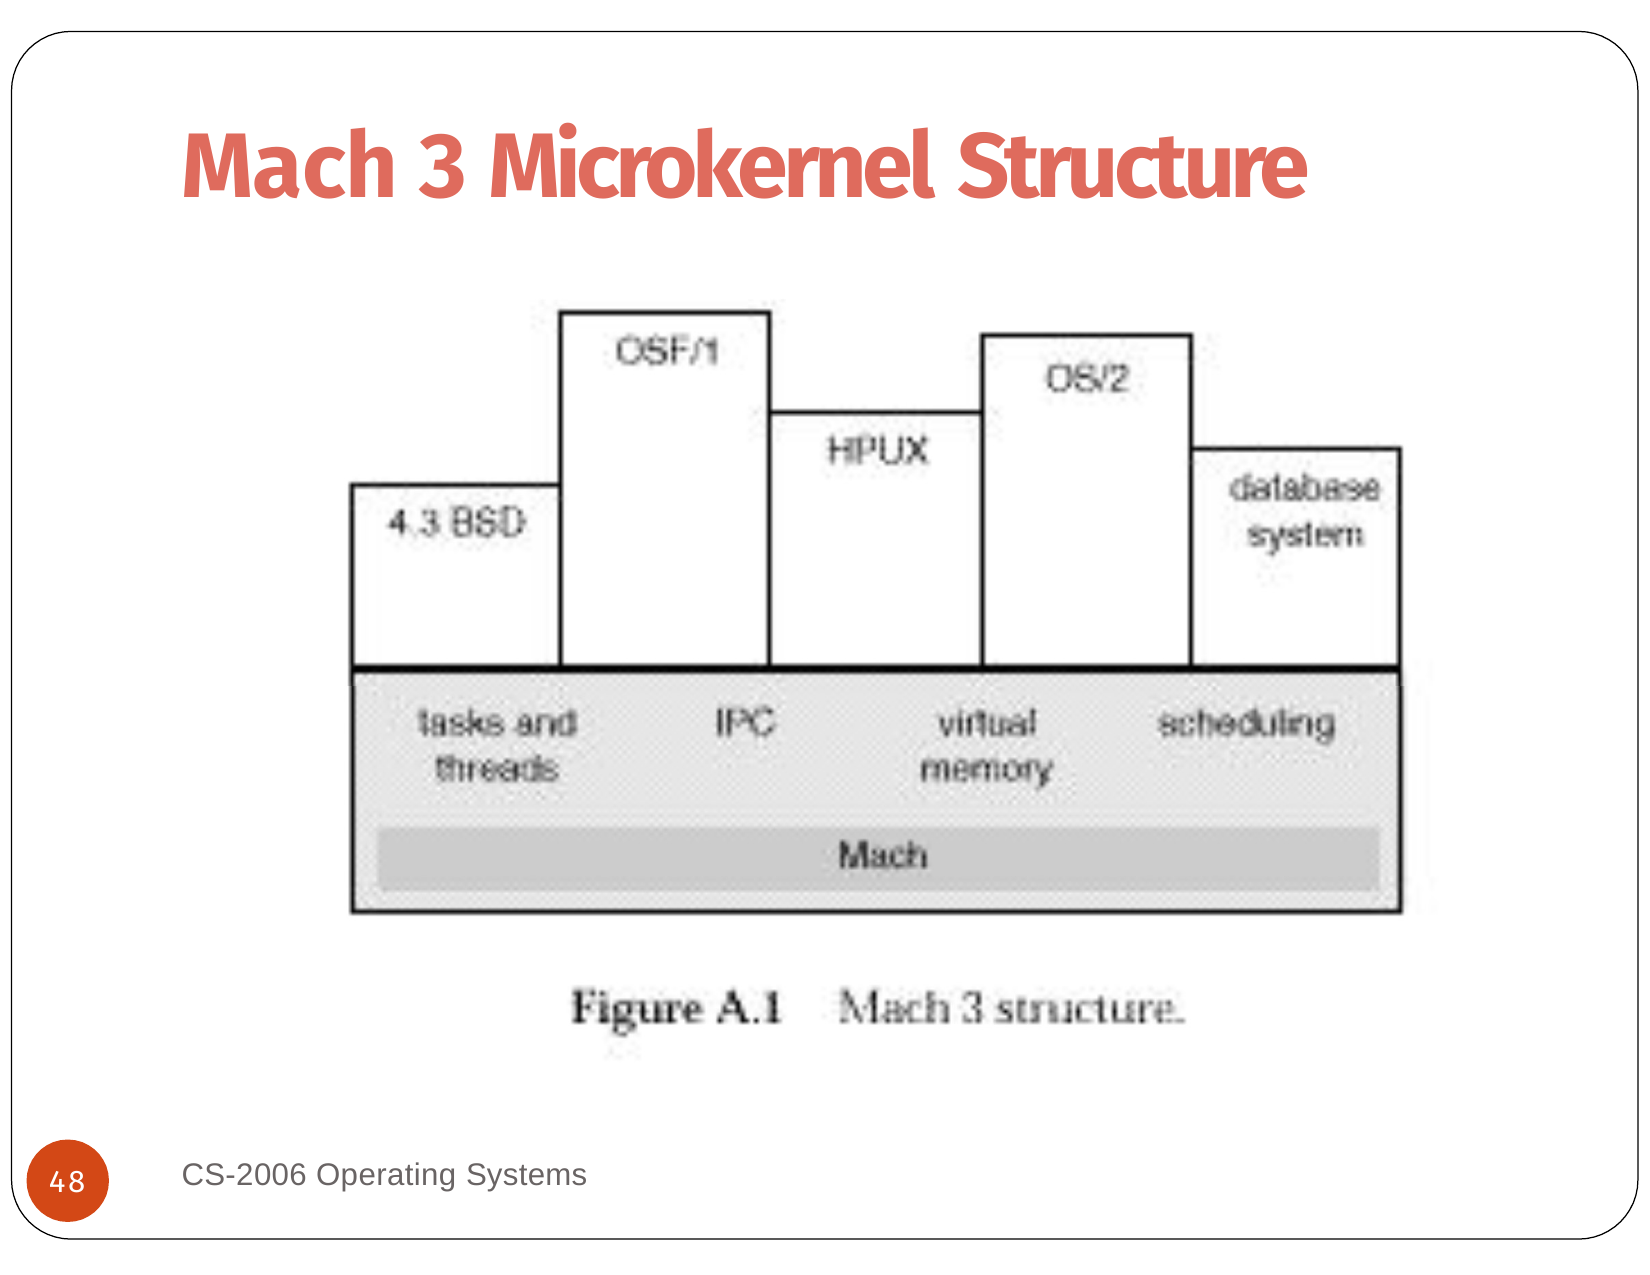

# Mach 3 Microkernel Structure

CS-2006 Operating Systems
48